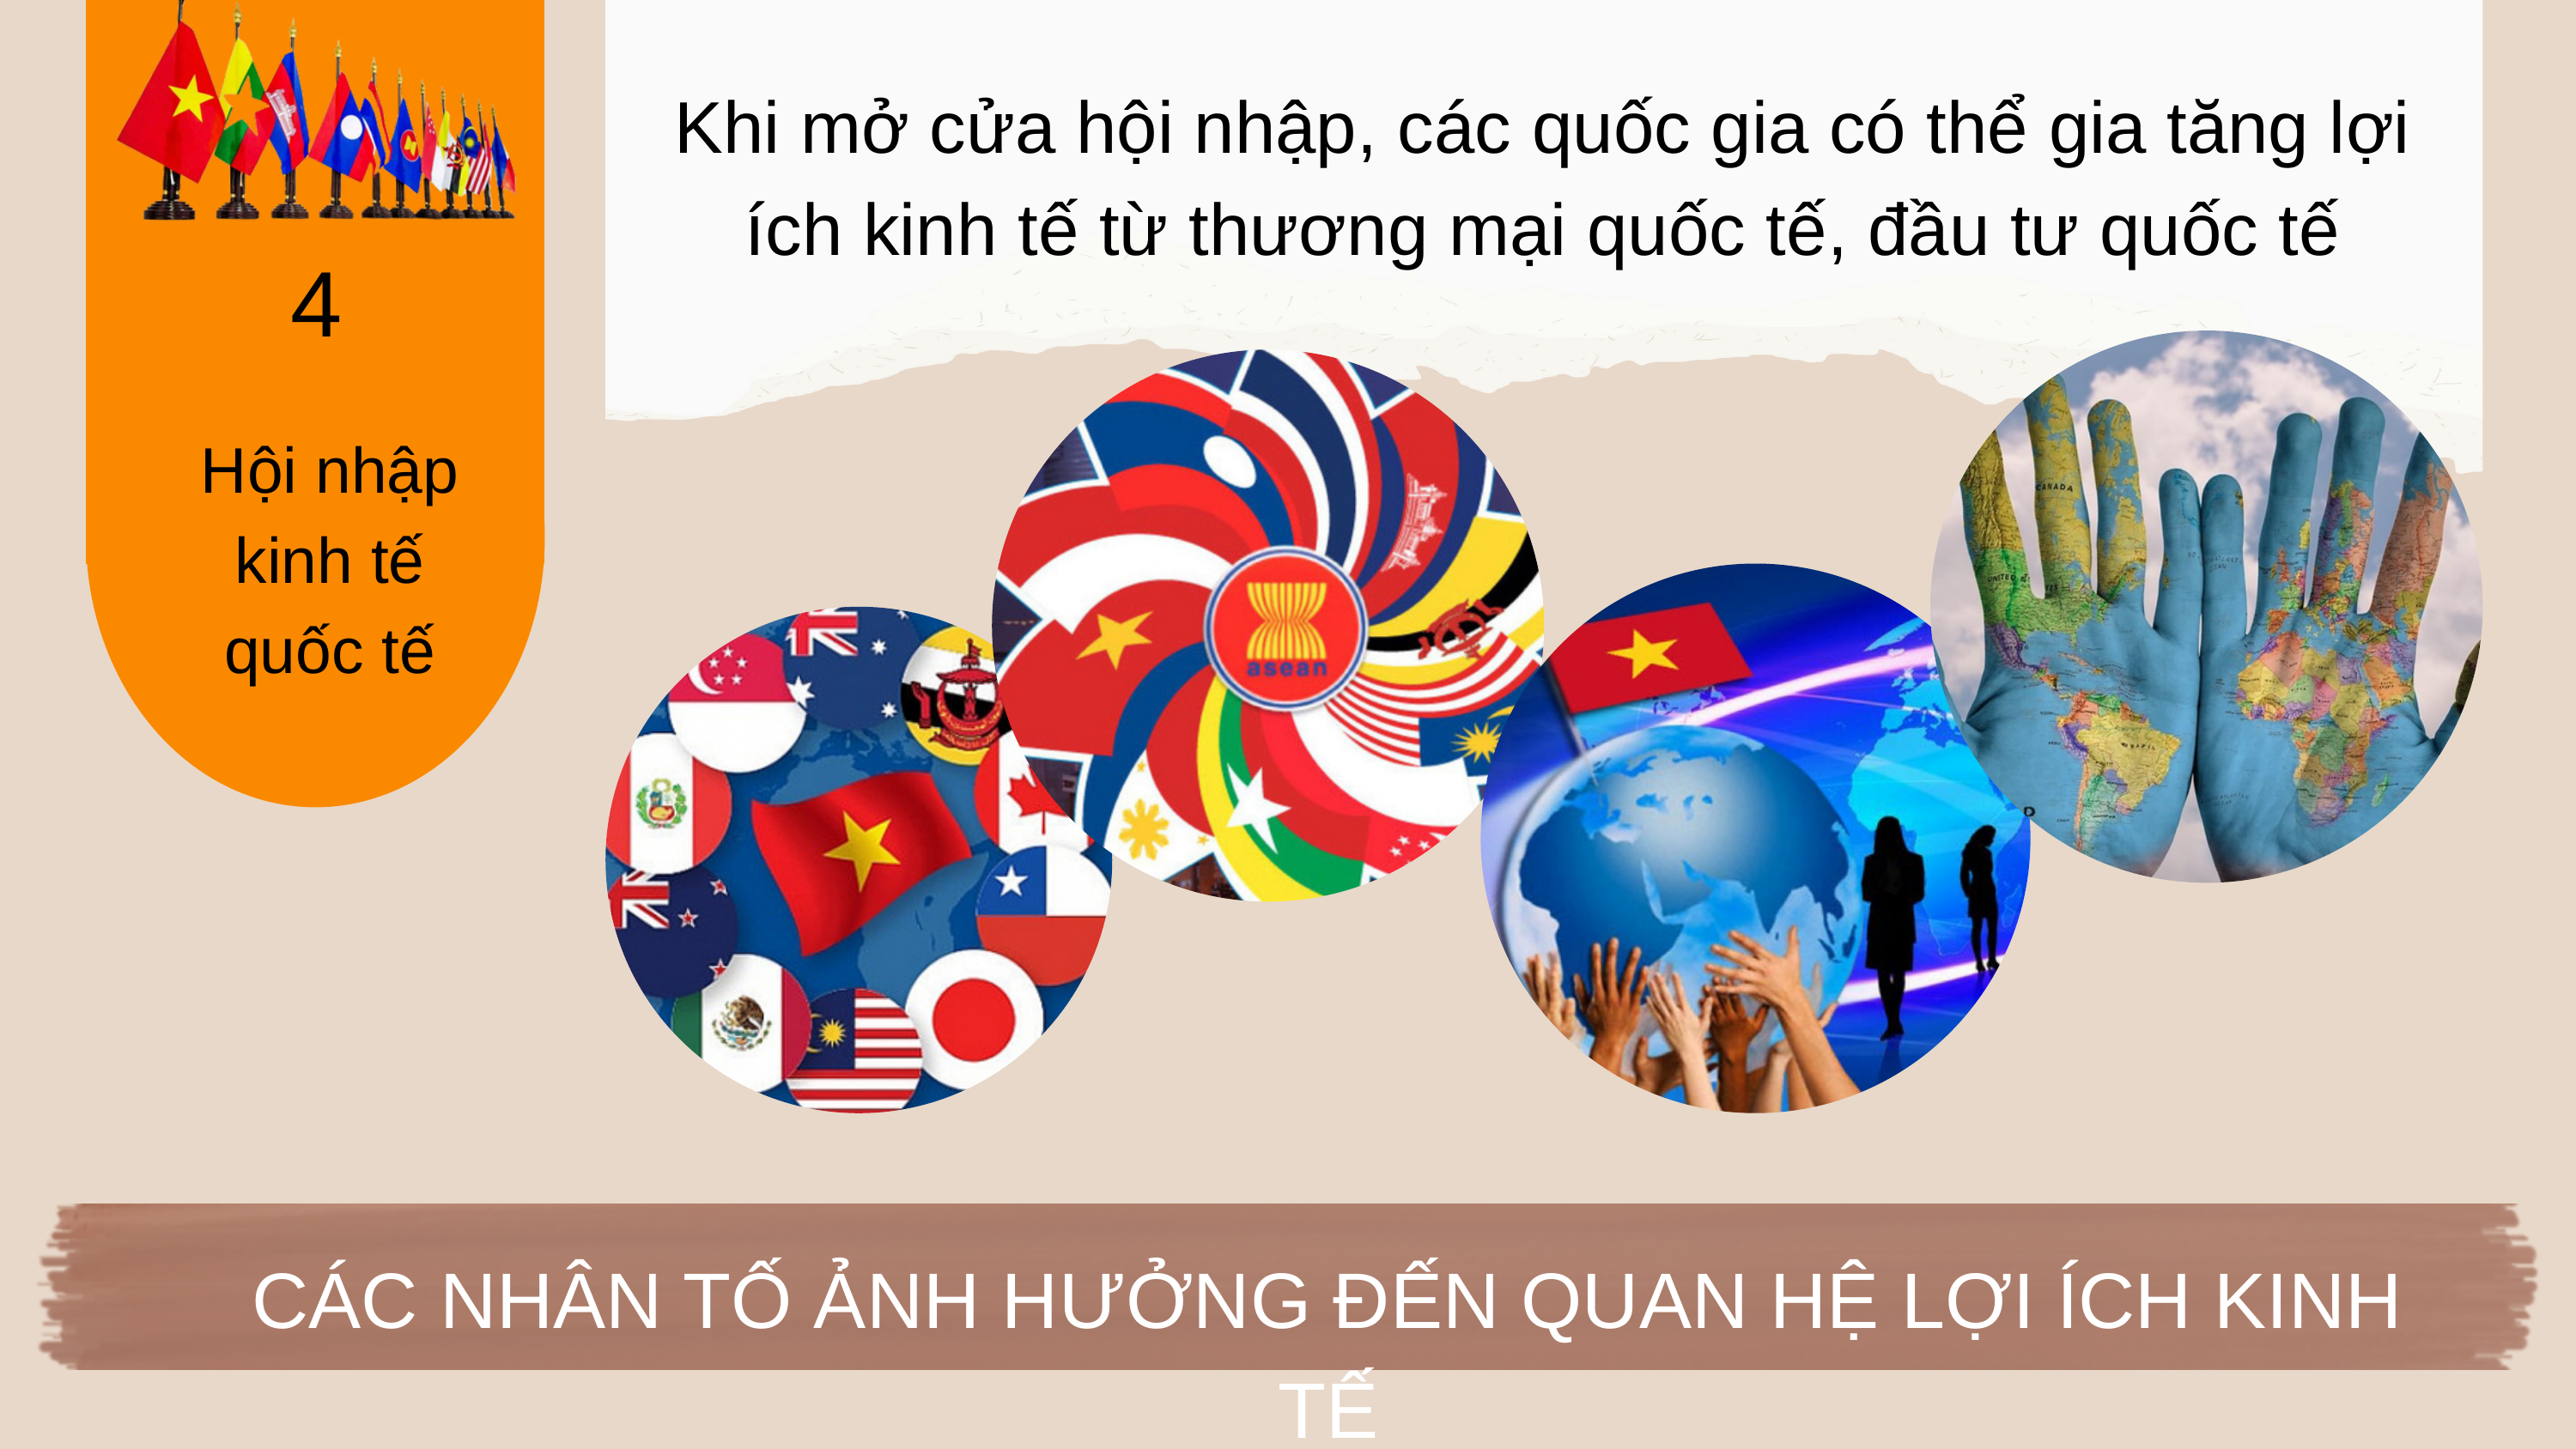

4

Hội nhập kinh tế quốc tế
Khi mở cửa hội nhập, các quốc gia có thể gia tăng lợi ích kinh tế từ thương mại quốc tế, đầu tư quốc tế

CÁC NHÂN TỐ ẢNH HƯỞNG ĐẾN QUAN HỆ LỢI ÍCH KINH TẾ